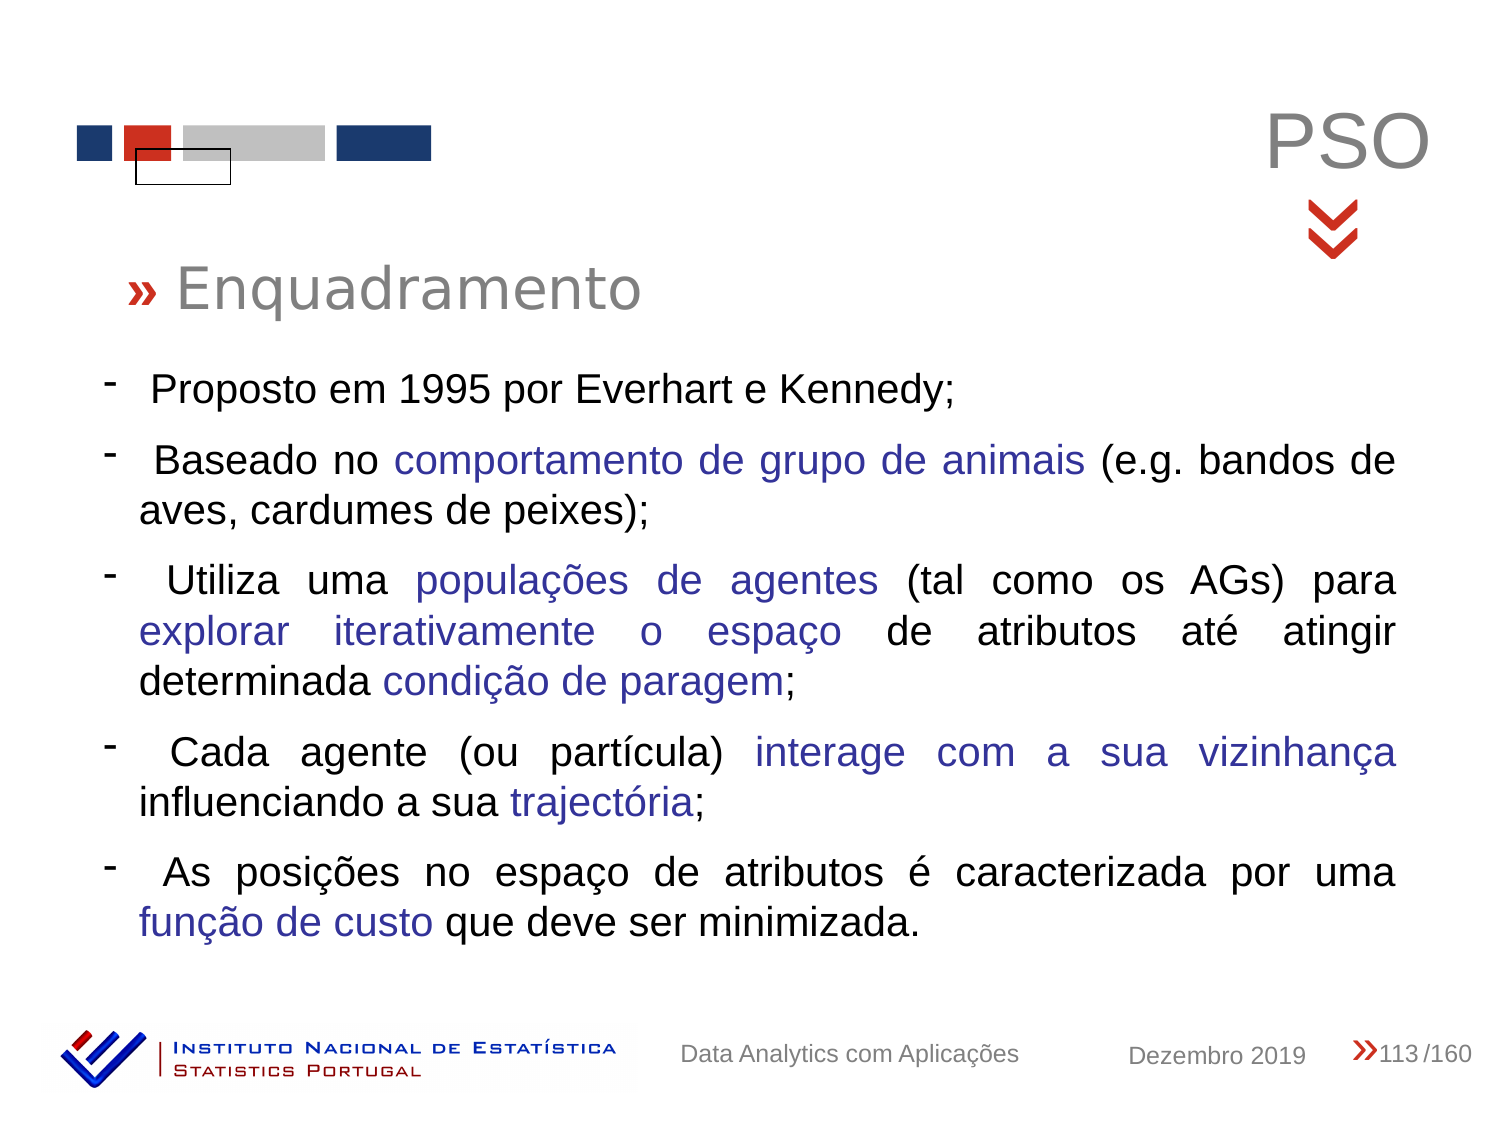

PSO
«
» Enquadramento
 Proposto em 1995 por Everhart e Kennedy;
 Baseado no comportamento de grupo de animais (e.g. bandos de aves, cardumes de peixes);
 Utiliza uma populações de agentes (tal como os AGs) para explorar iterativamente o espaço de atributos até atingir determinada condição de paragem;
 Cada agente (ou partícula) interage com a sua vizinhança influenciando a sua trajectória;
 As posições no espaço de atributos é caracterizada por uma função de custo que deve ser minimizada.
113